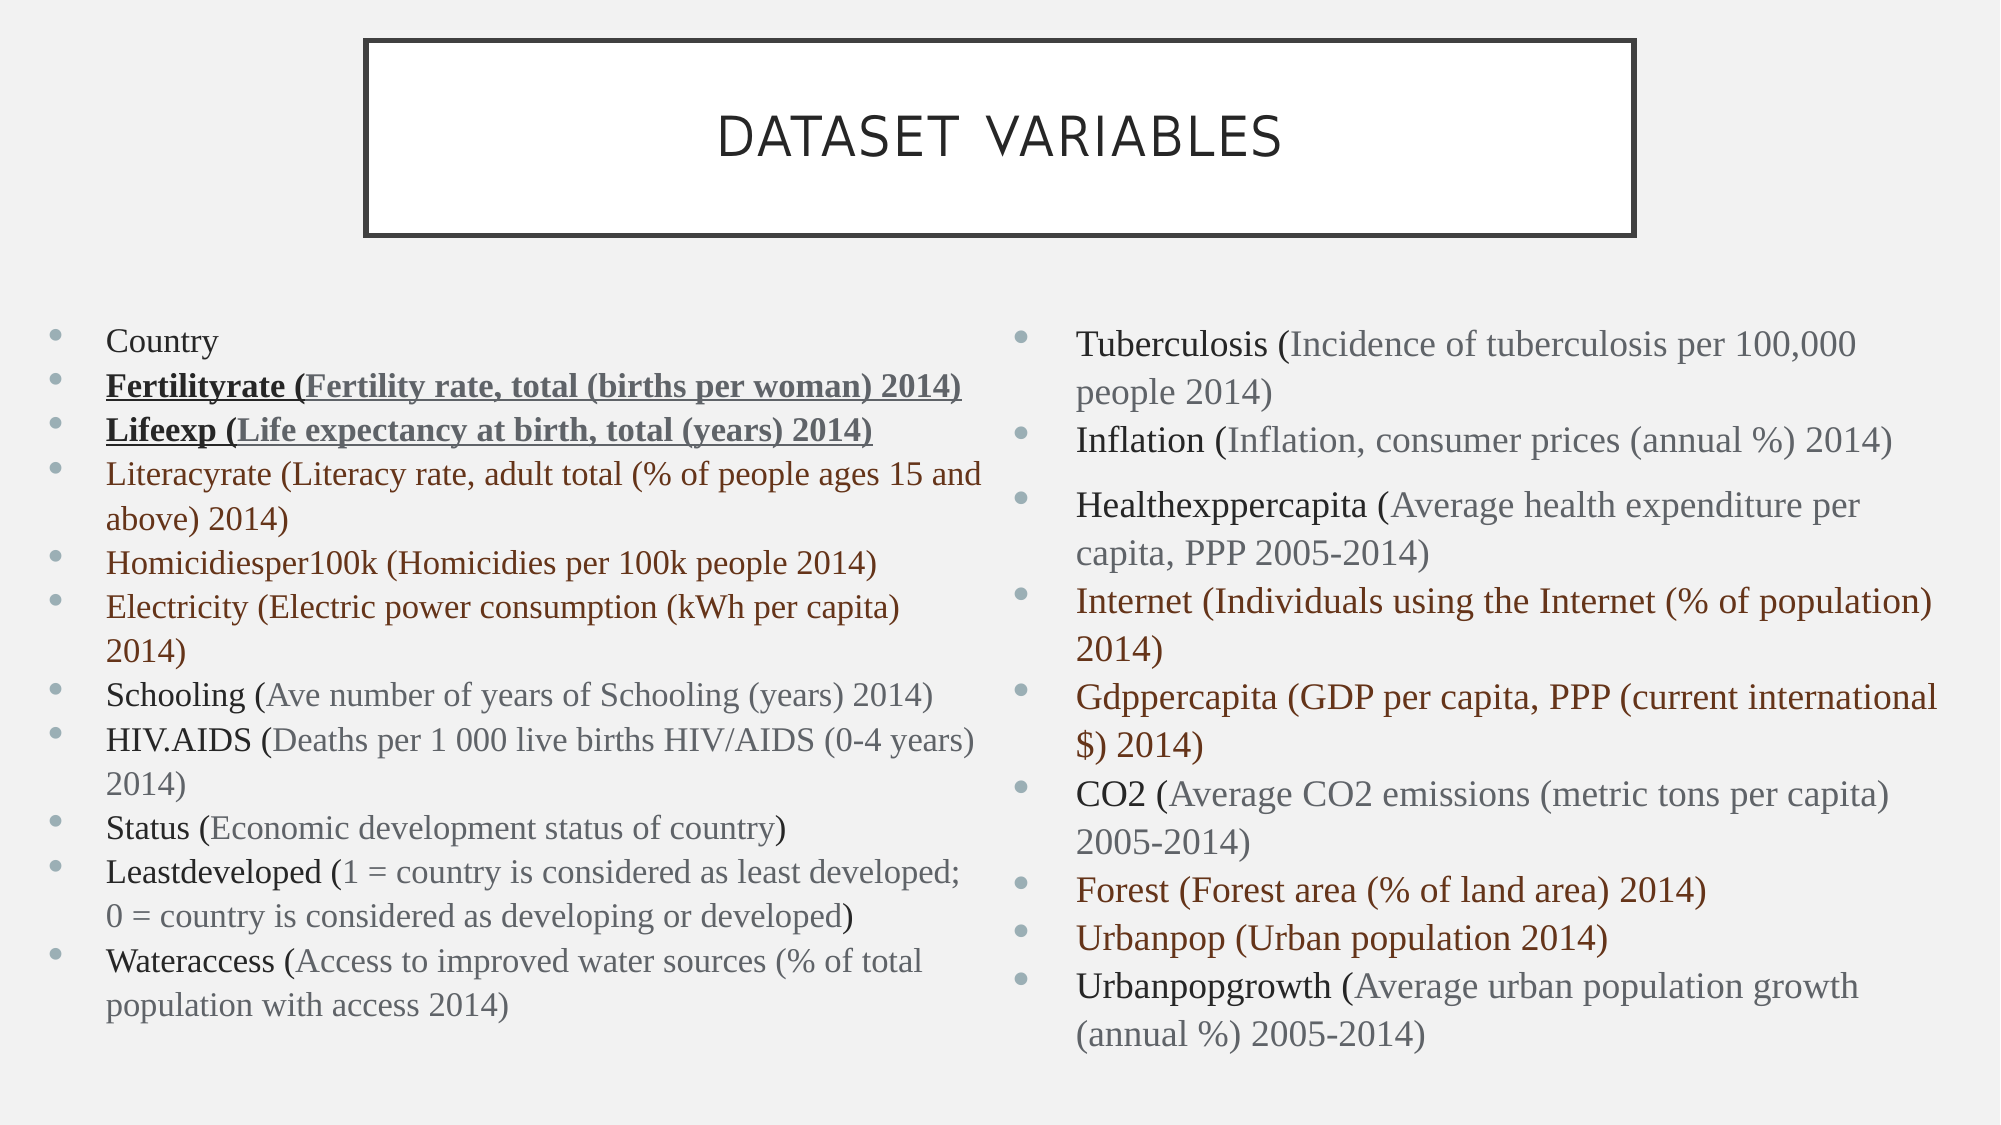

# Dataset Variables
Country
Fertilityrate (Fertility rate, total (births per woman) 2014)
Lifeexp (Life expectancy at birth, total (years) 2014)
Literacyrate (Literacy rate, adult total (% of people ages 15 and above) 2014)
Homicidiesper100k (Homicidies per 100k people 2014)
Electricity (Electric power consumption (kWh per capita) 2014)
Schooling (Ave number of years of Schooling (years) 2014)
HIV.AIDS (Deaths per 1 000 live births HIV/AIDS (0-4 years) 2014)
Status (Economic development status of country)
Leastdeveloped (1 = country is considered as least developed; 0 = country is considered as developing or developed)
Wateraccess (Access to improved water sources (% of total population with access 2014)

Tuberculosis (Incidence of tuberculosis per 100,000 people 2014)
Inflation (Inflation, consumer prices (annual %) 2014)
Healthexppercapita (Average health expenditure per capita, PPP 2005-2014)
Internet (Individuals using the Internet (% of population) 2014)
Gdppercapita (GDP per capita, PPP (current international $) 2014)
CO2 (Average CO2 emissions (metric tons per capita) 2005-2014)
Forest (Forest area (% of land area) 2014)
Urbanpop (Urban population 2014)
Urbanpopgrowth (Average urban population growth (annual %) 2005-2014)